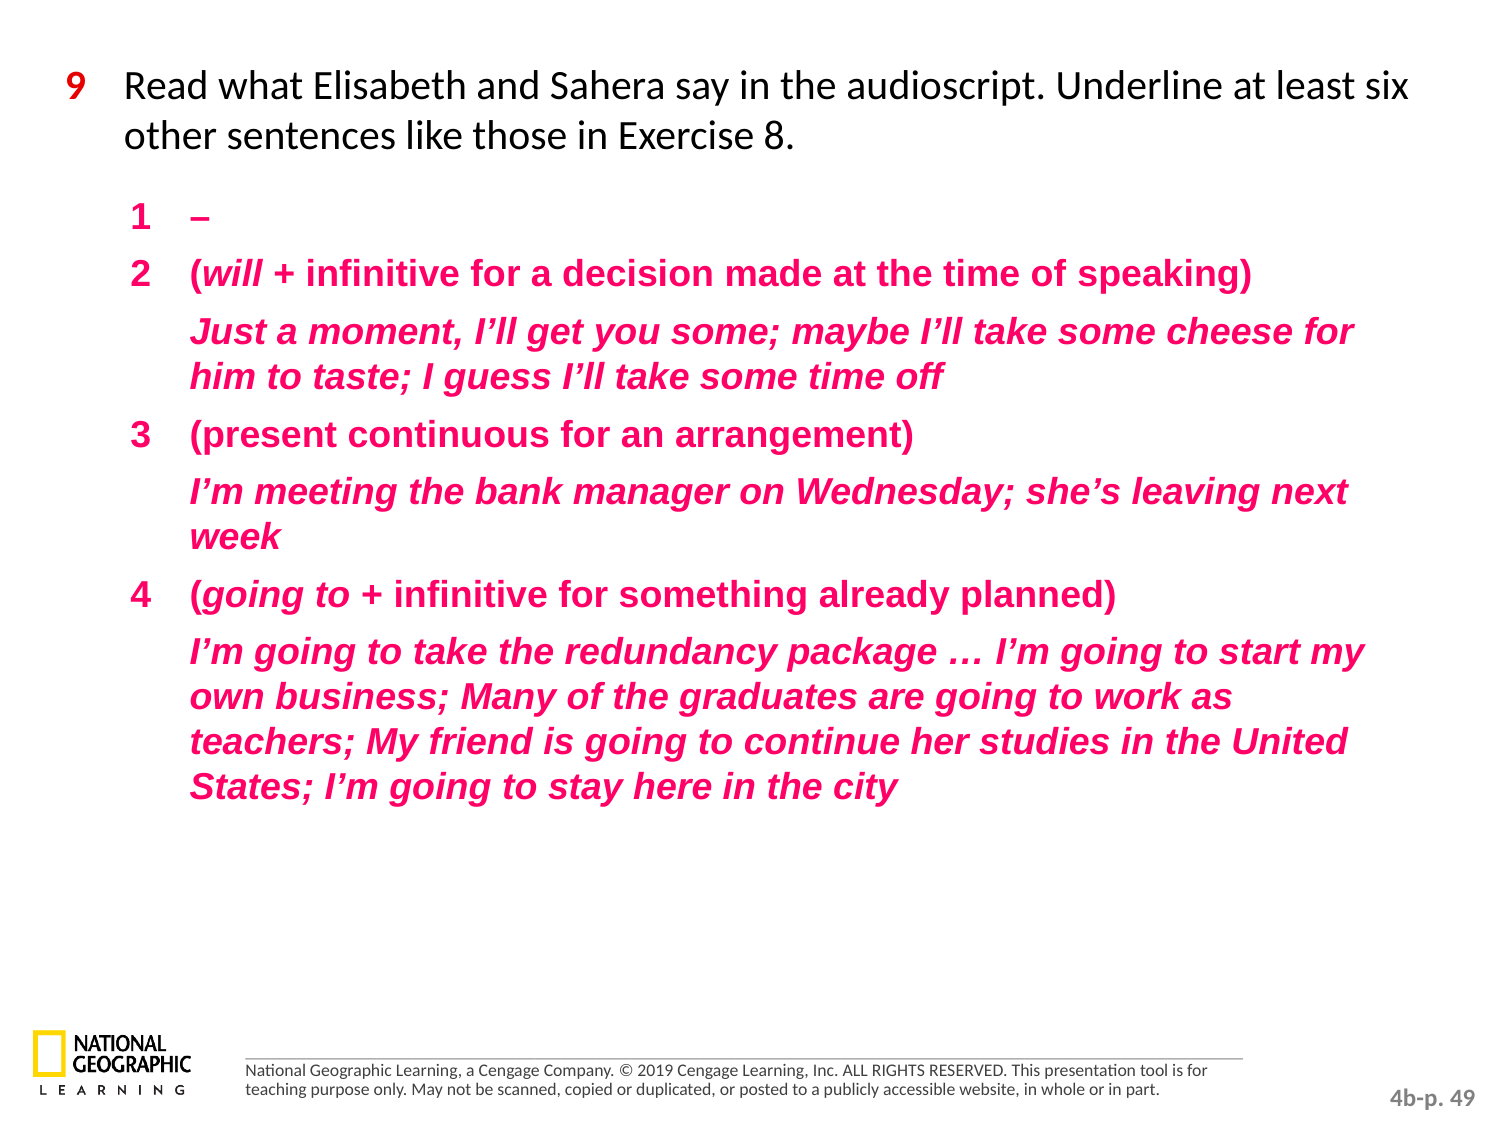

9 	Read what Elisabeth and Sahera say in the audioscript. Underline at least six other sentences like those in Exercise 8.
1 	–
2 	(will + infinitive for a decision made at the time of speaking)
	Just a moment, I’ll get you some; maybe I’ll take some cheese for him to taste; I guess I’ll take some time off
3 	(present continuous for an arrangement)
	I’m meeting the bank manager on Wednesday; she’s leaving next week
4 	(going to + infinitive for something already planned)
	I’m going to take the redundancy package … I’m going to start my own business; Many of the graduates are going to work as teachers; My friend is going to continue her studies in the United States; I’m going to stay here in the city
4b-p. 49